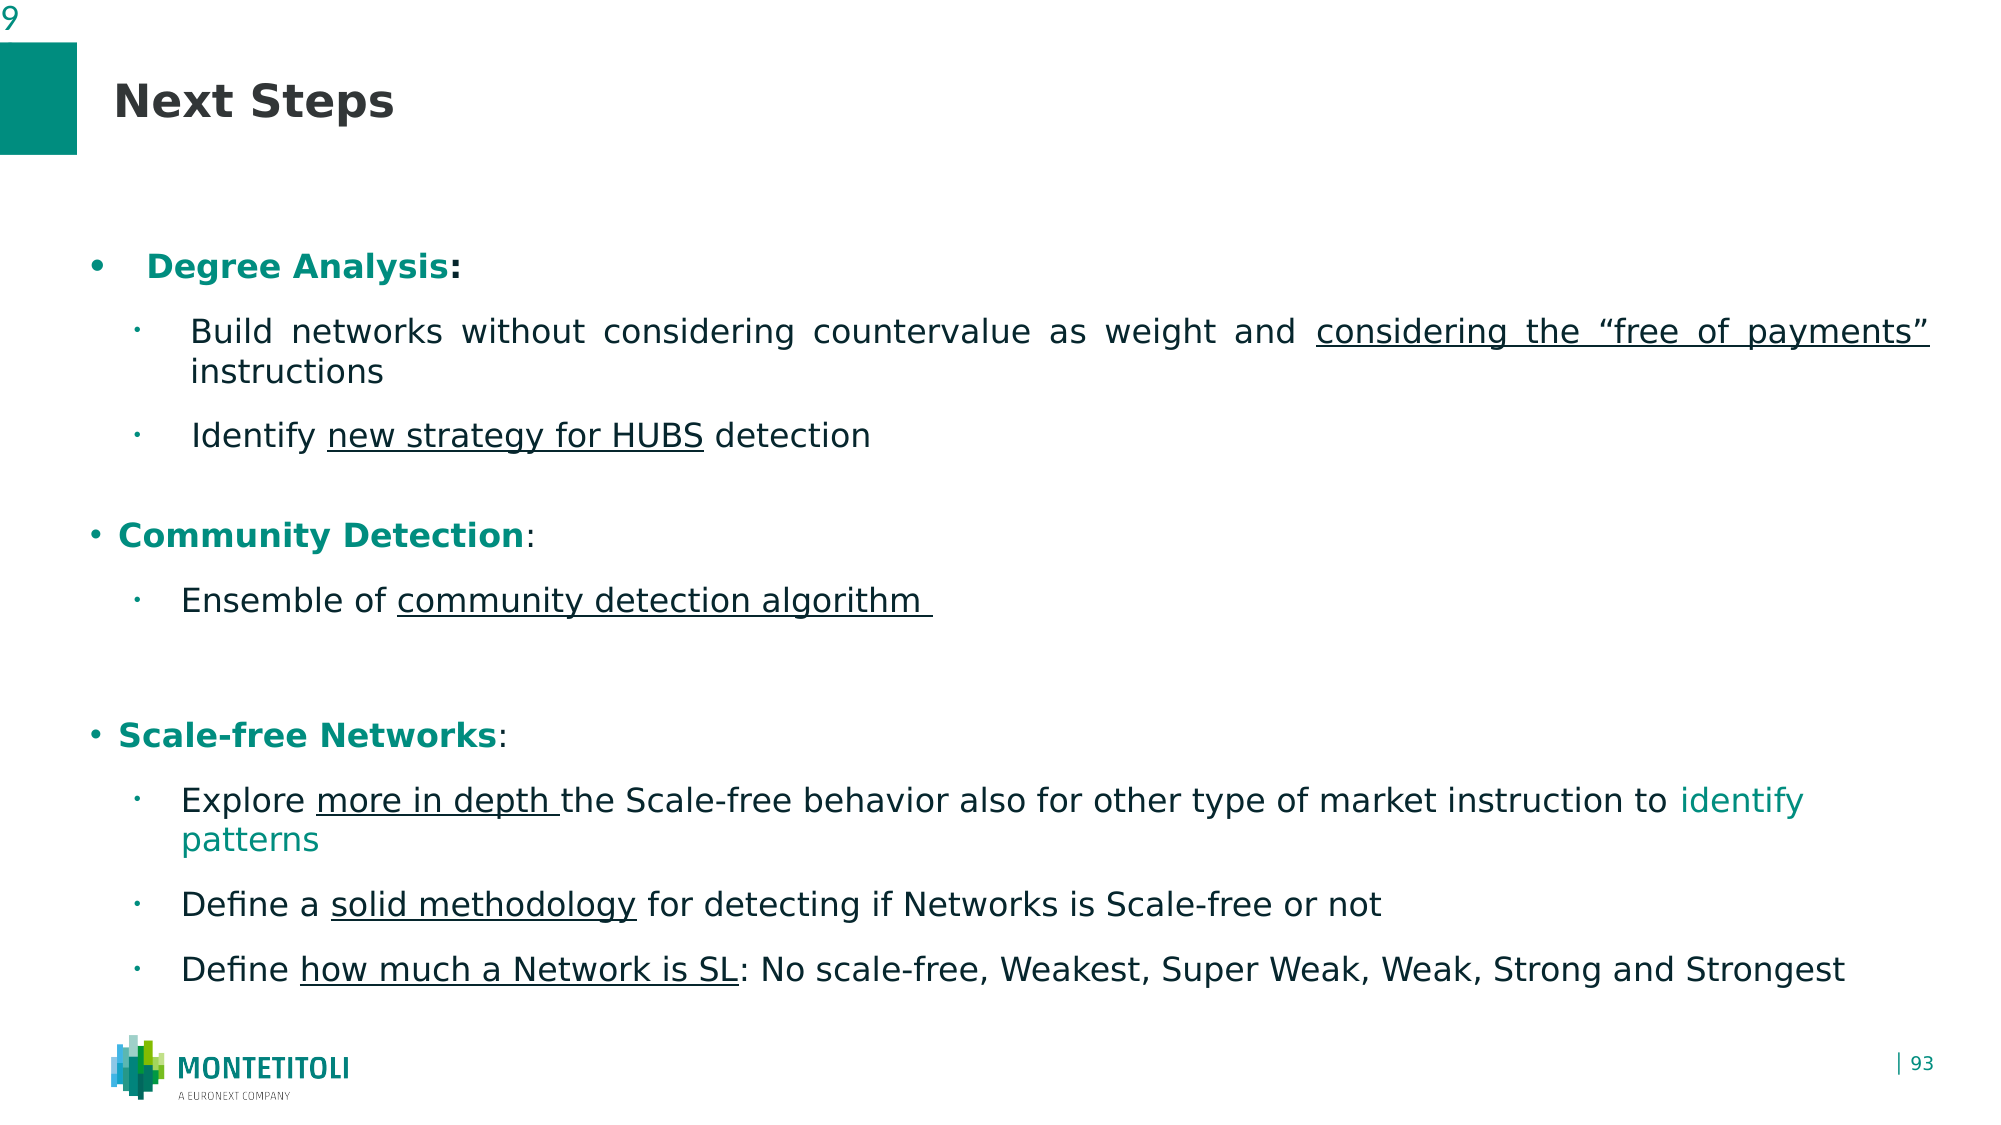

# Next Steps

Degree Analysis:
Build networks without considering countervalue as weight and considering the “free of payments” instructions
 Identify new strategy for HUBS detection
Community Detection:
Ensemble of community detection algorithm

Scale-free Networks:
Explore more in depth the Scale-free behavior also for other type of market instruction to identify patterns
Define a solid methodology for detecting if Networks is Scale-free or not
Define how much a Network is SL: No scale-free, Weakest, Super Weak, Weak, Strong and Strongest